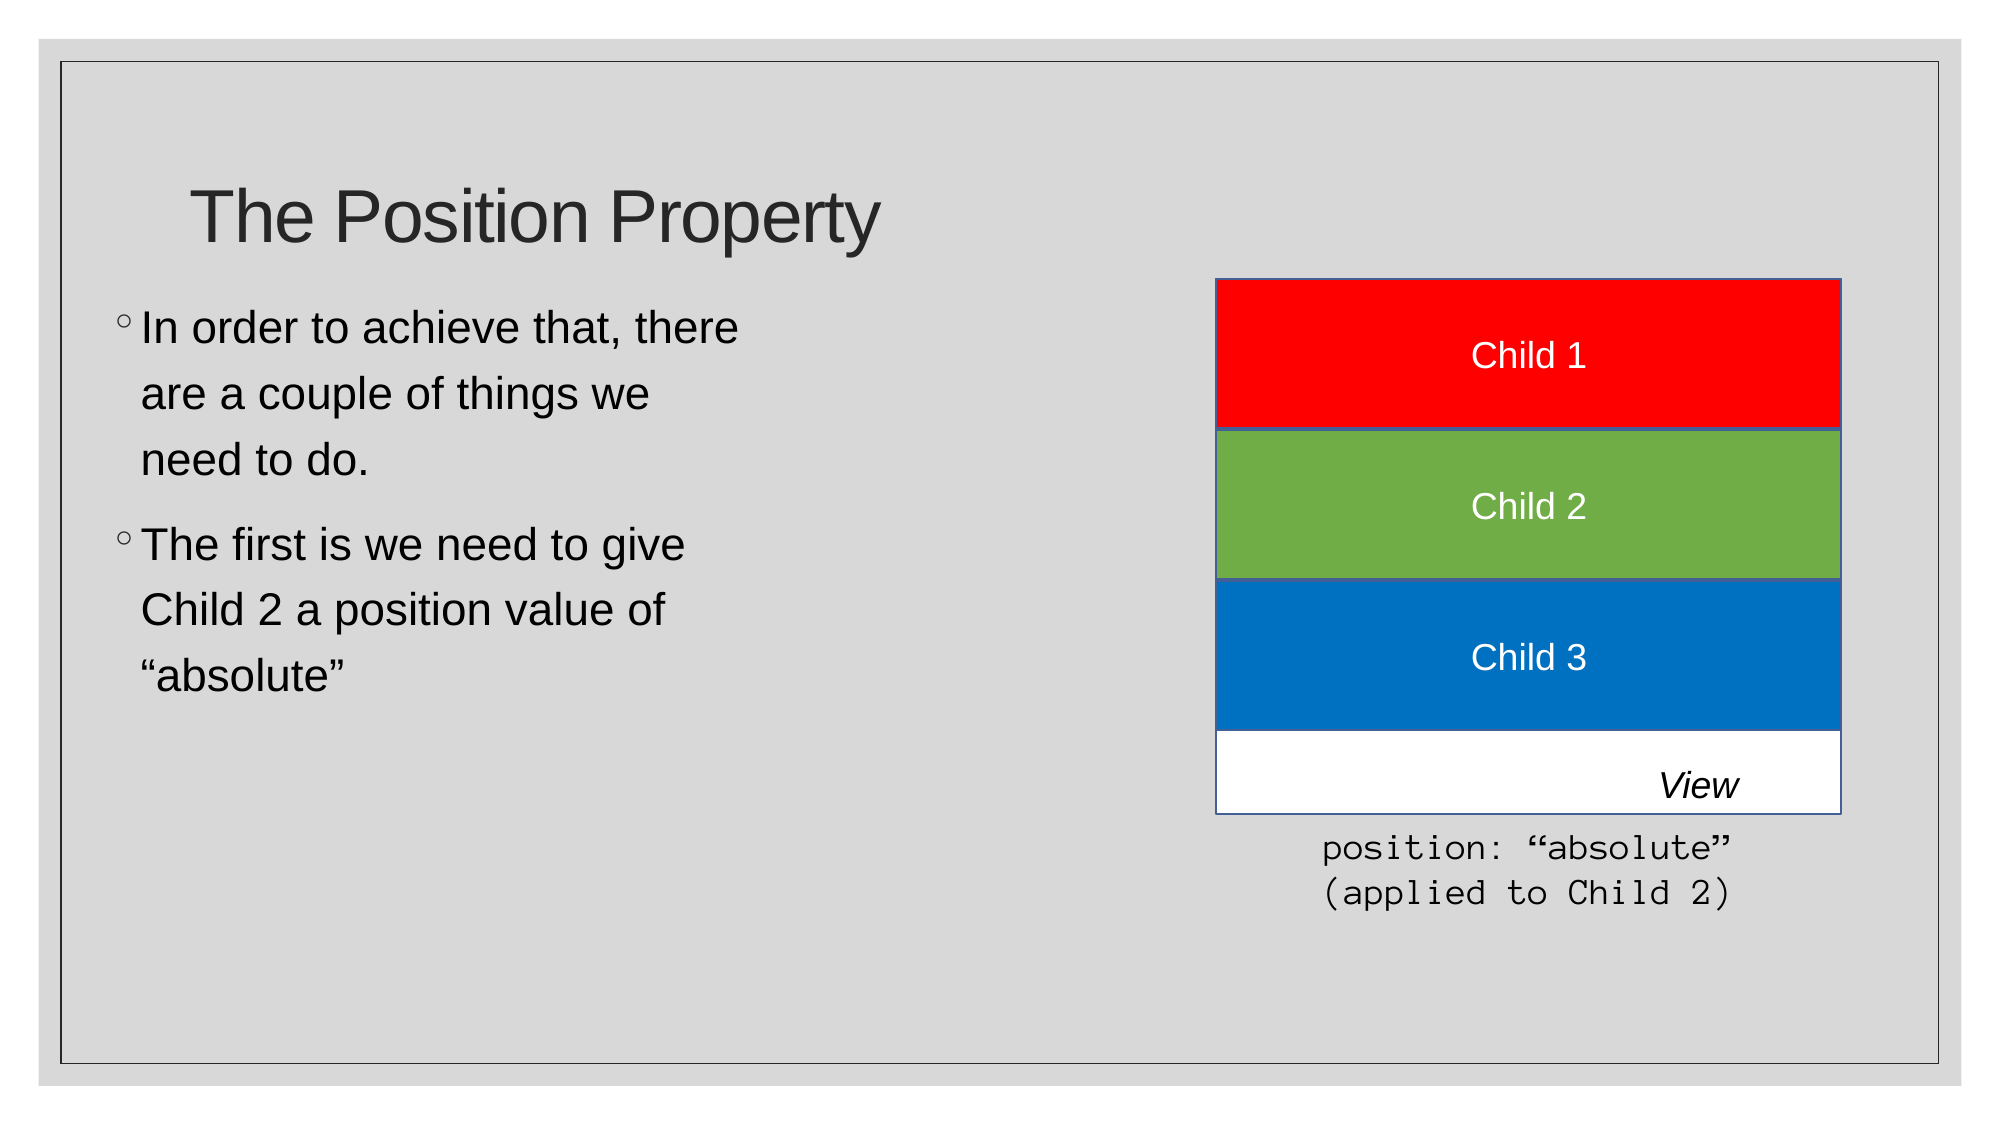

# The Position Property
In order to achieve that, there are a couple of things we need to do.
The first is we need to give Child 2 a position value of “absolute”

Child 1
Child 2
Child 3
View

position: “absolute”
(applied to Child 2)